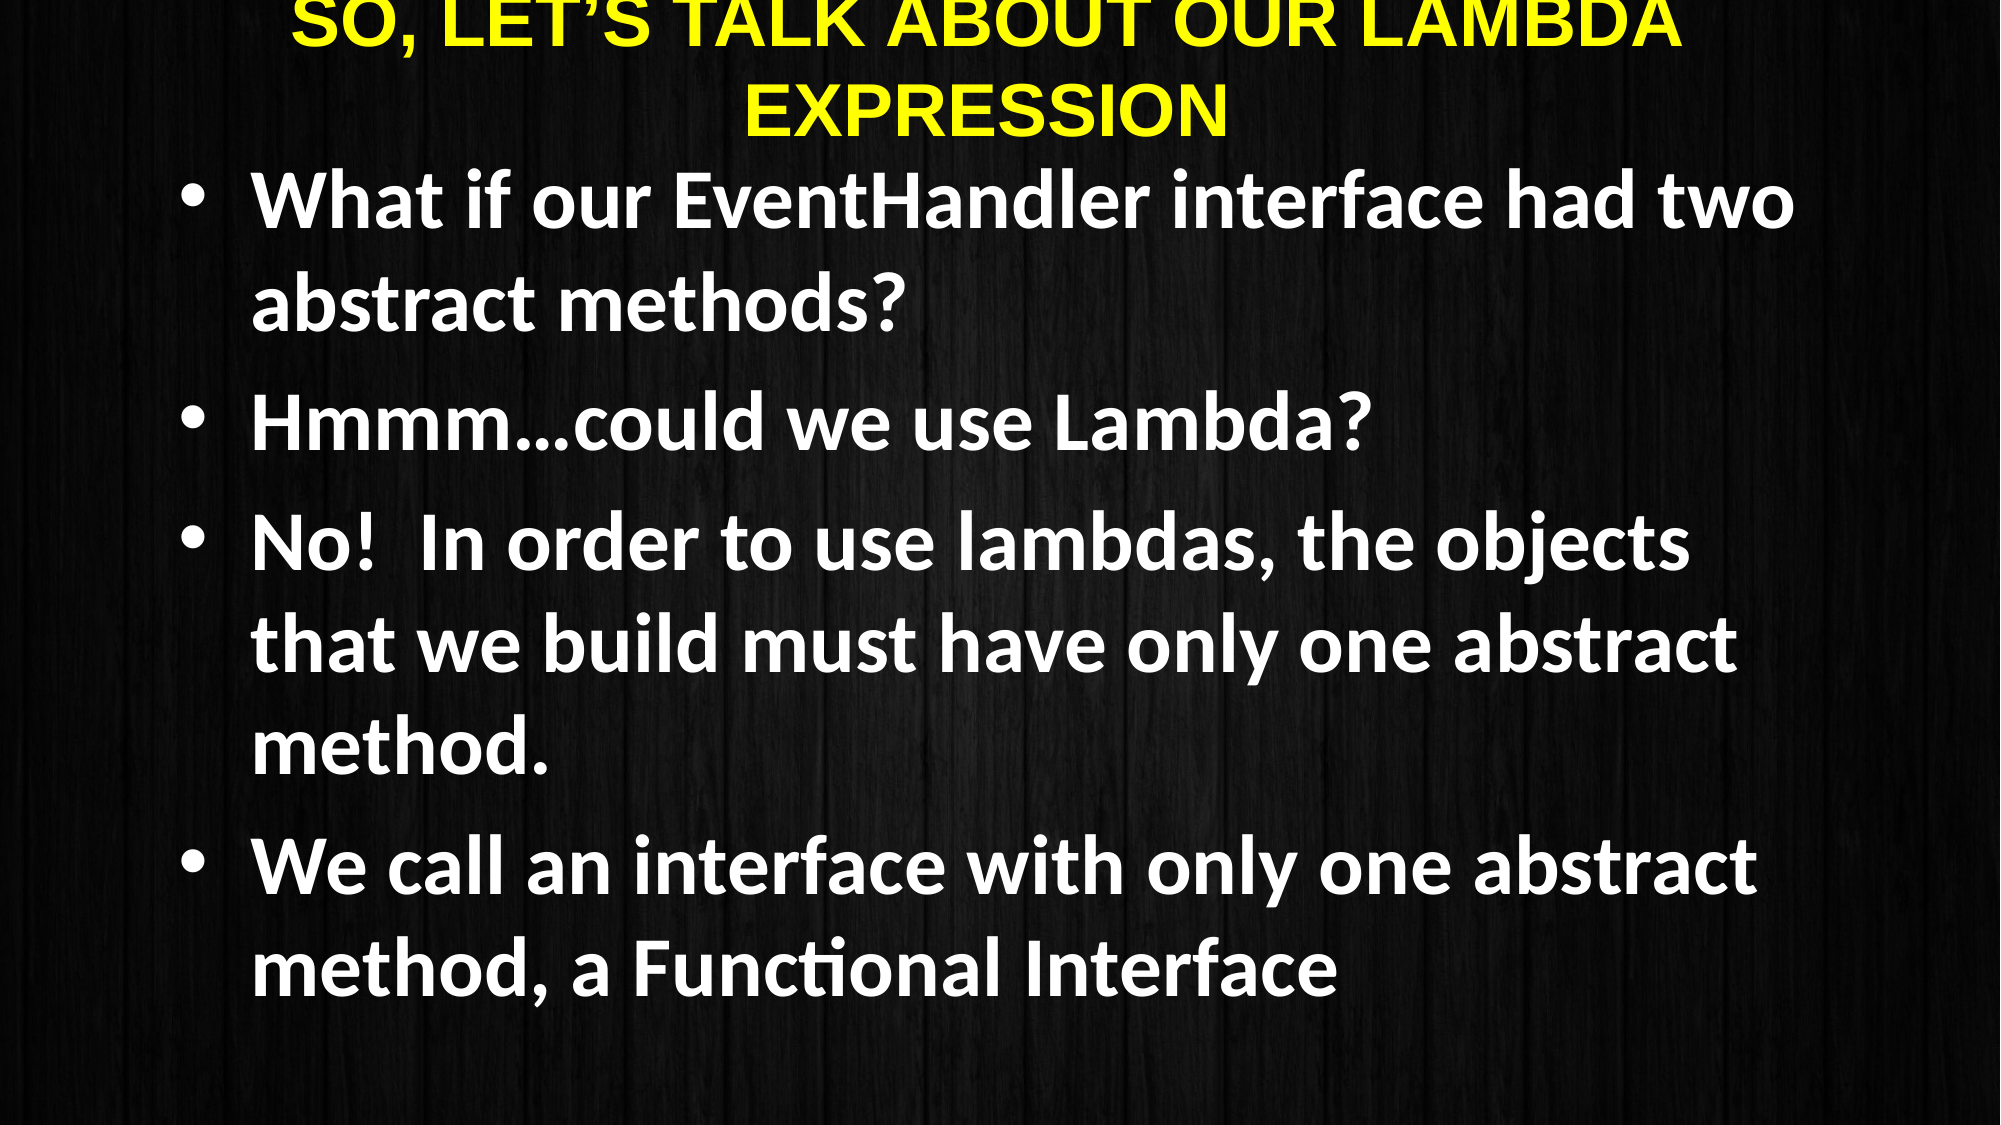

# So, let’s talk about our lambda Expression
What if our EventHandler interface had two abstract methods?
Hmmm…could we use Lambda?
No!  In order to use lambdas, the objects that we build must have only one abstract method.
We call an interface with only one abstract method, a Functional Interface